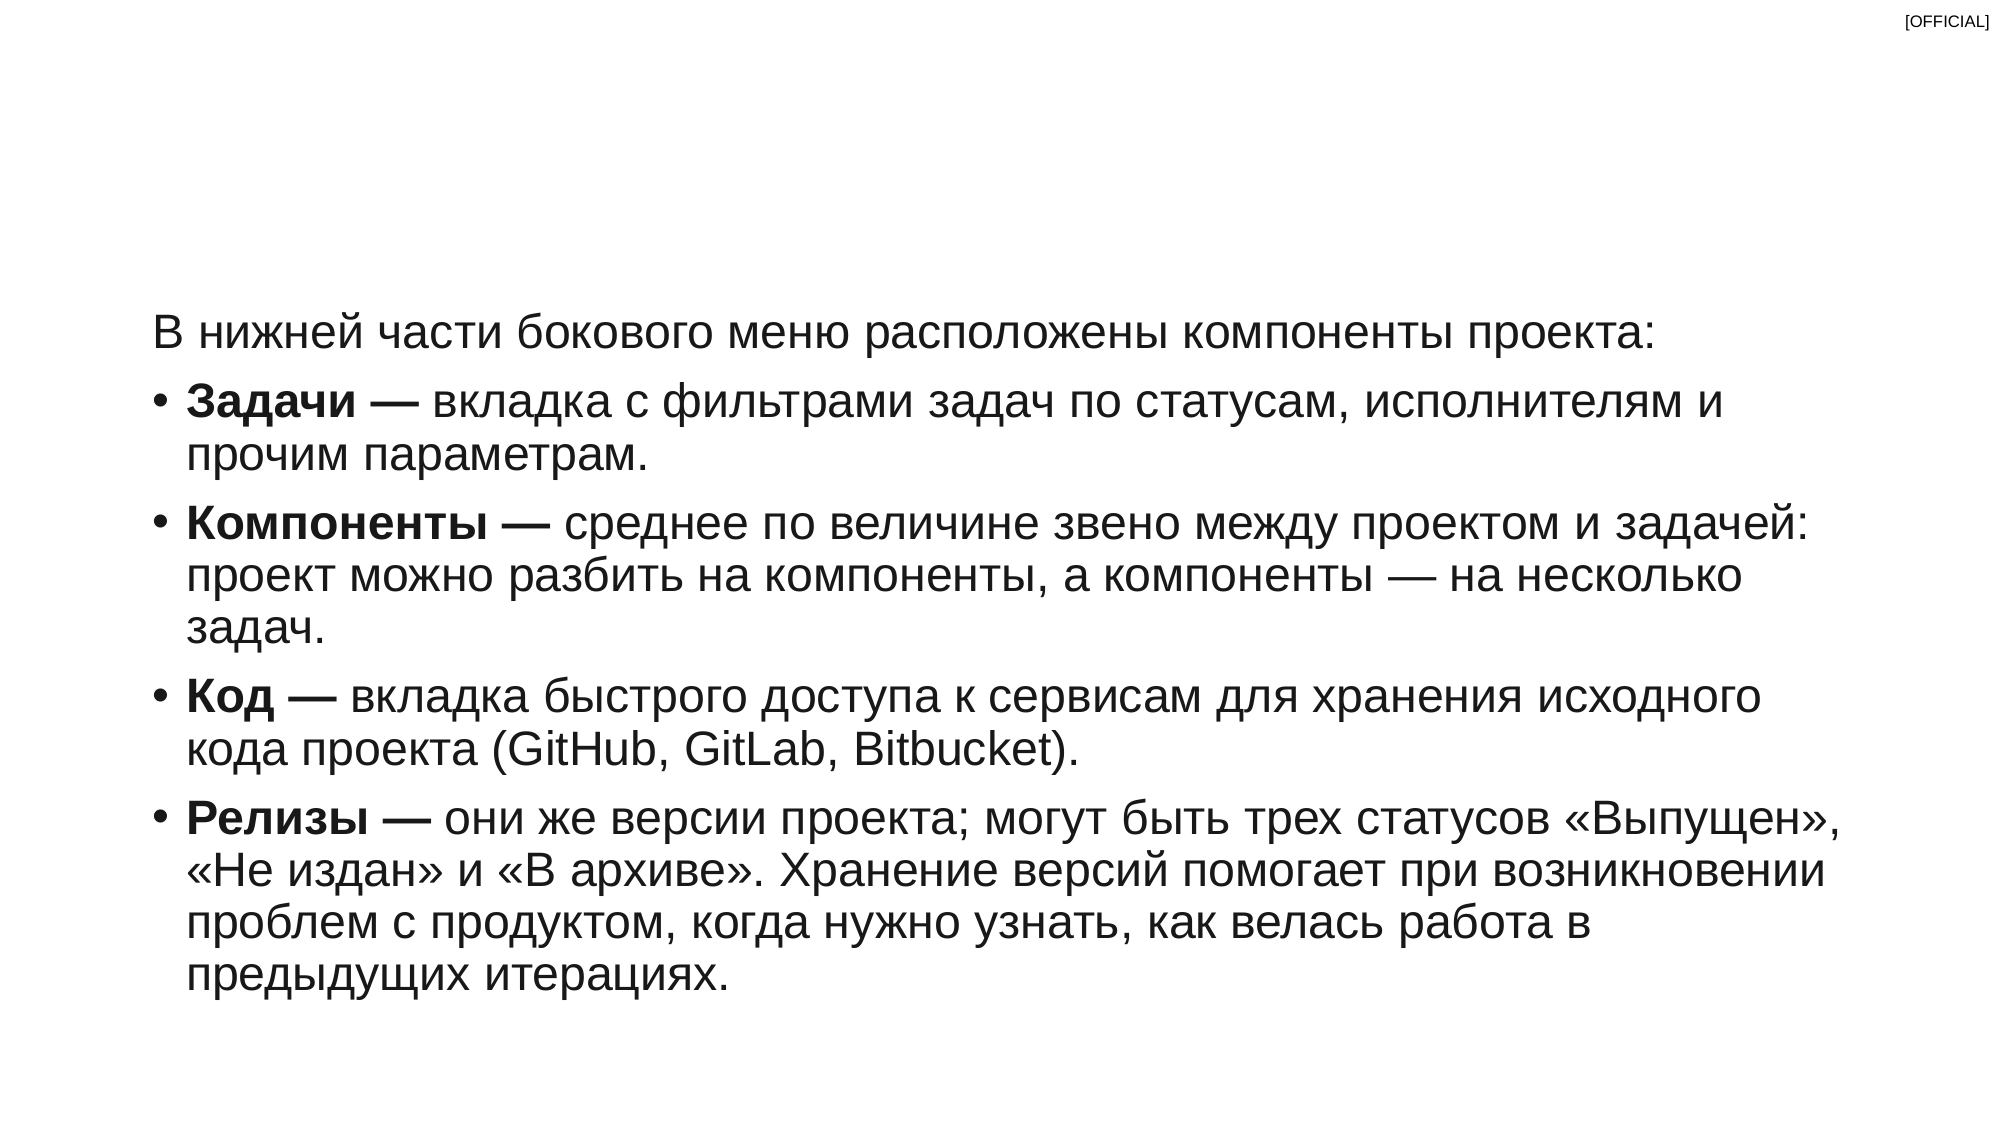

В нижней части бокового меню расположены компоненты проекта:
Задачи — вкладка с фильтрами задач по статусам, исполнителям и прочим параметрам.
Компоненты — среднее по величине звено между проектом и задачей: проект можно разбить на компоненты, а компоненты — на несколько задач.
Код — вкладка быстрого доступа к сервисам для хранения исходного кода проекта (GitHub, GitLab, Bitbucket).
Релизы — они же версии проекта; могут быть трех статусов «Выпущен», «Не издан» и «В архиве». Хранение версий помогает при возникновении проблем с продуктом, когда нужно узнать, как велась работа в предыдущих итерациях.